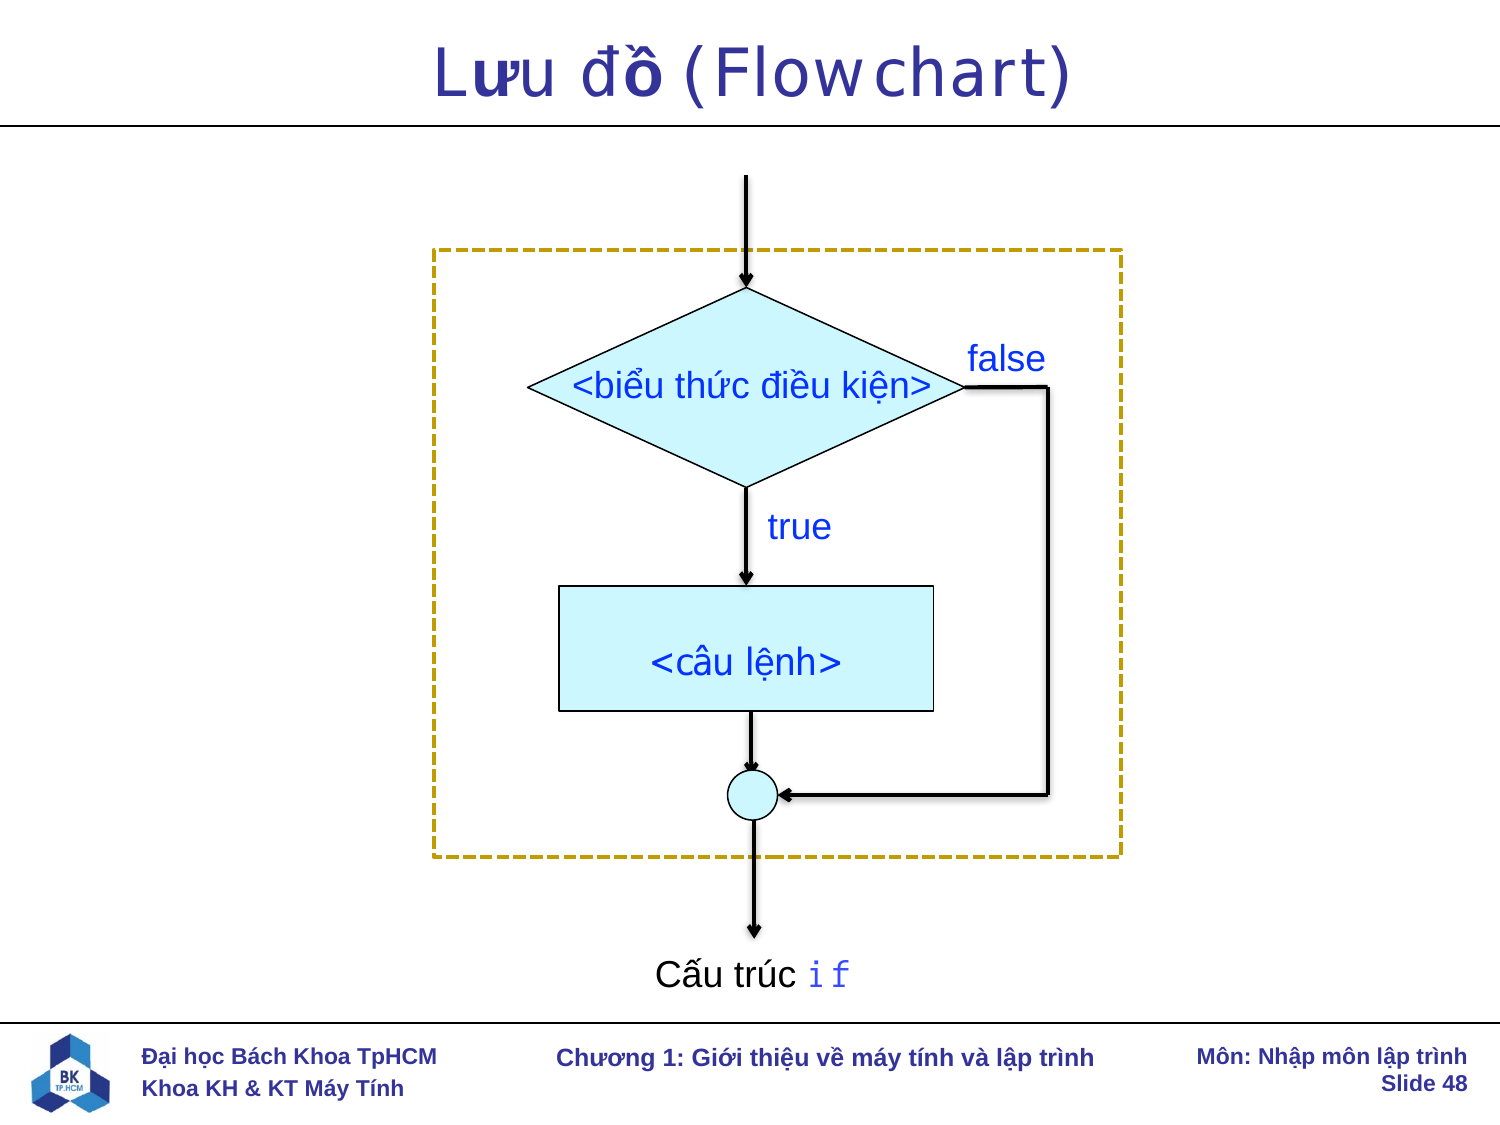

# Lưu đồ (Flowchart)

false
<biểu thức điều kiện>
true
<câu lệnh>

Cấu trúc if